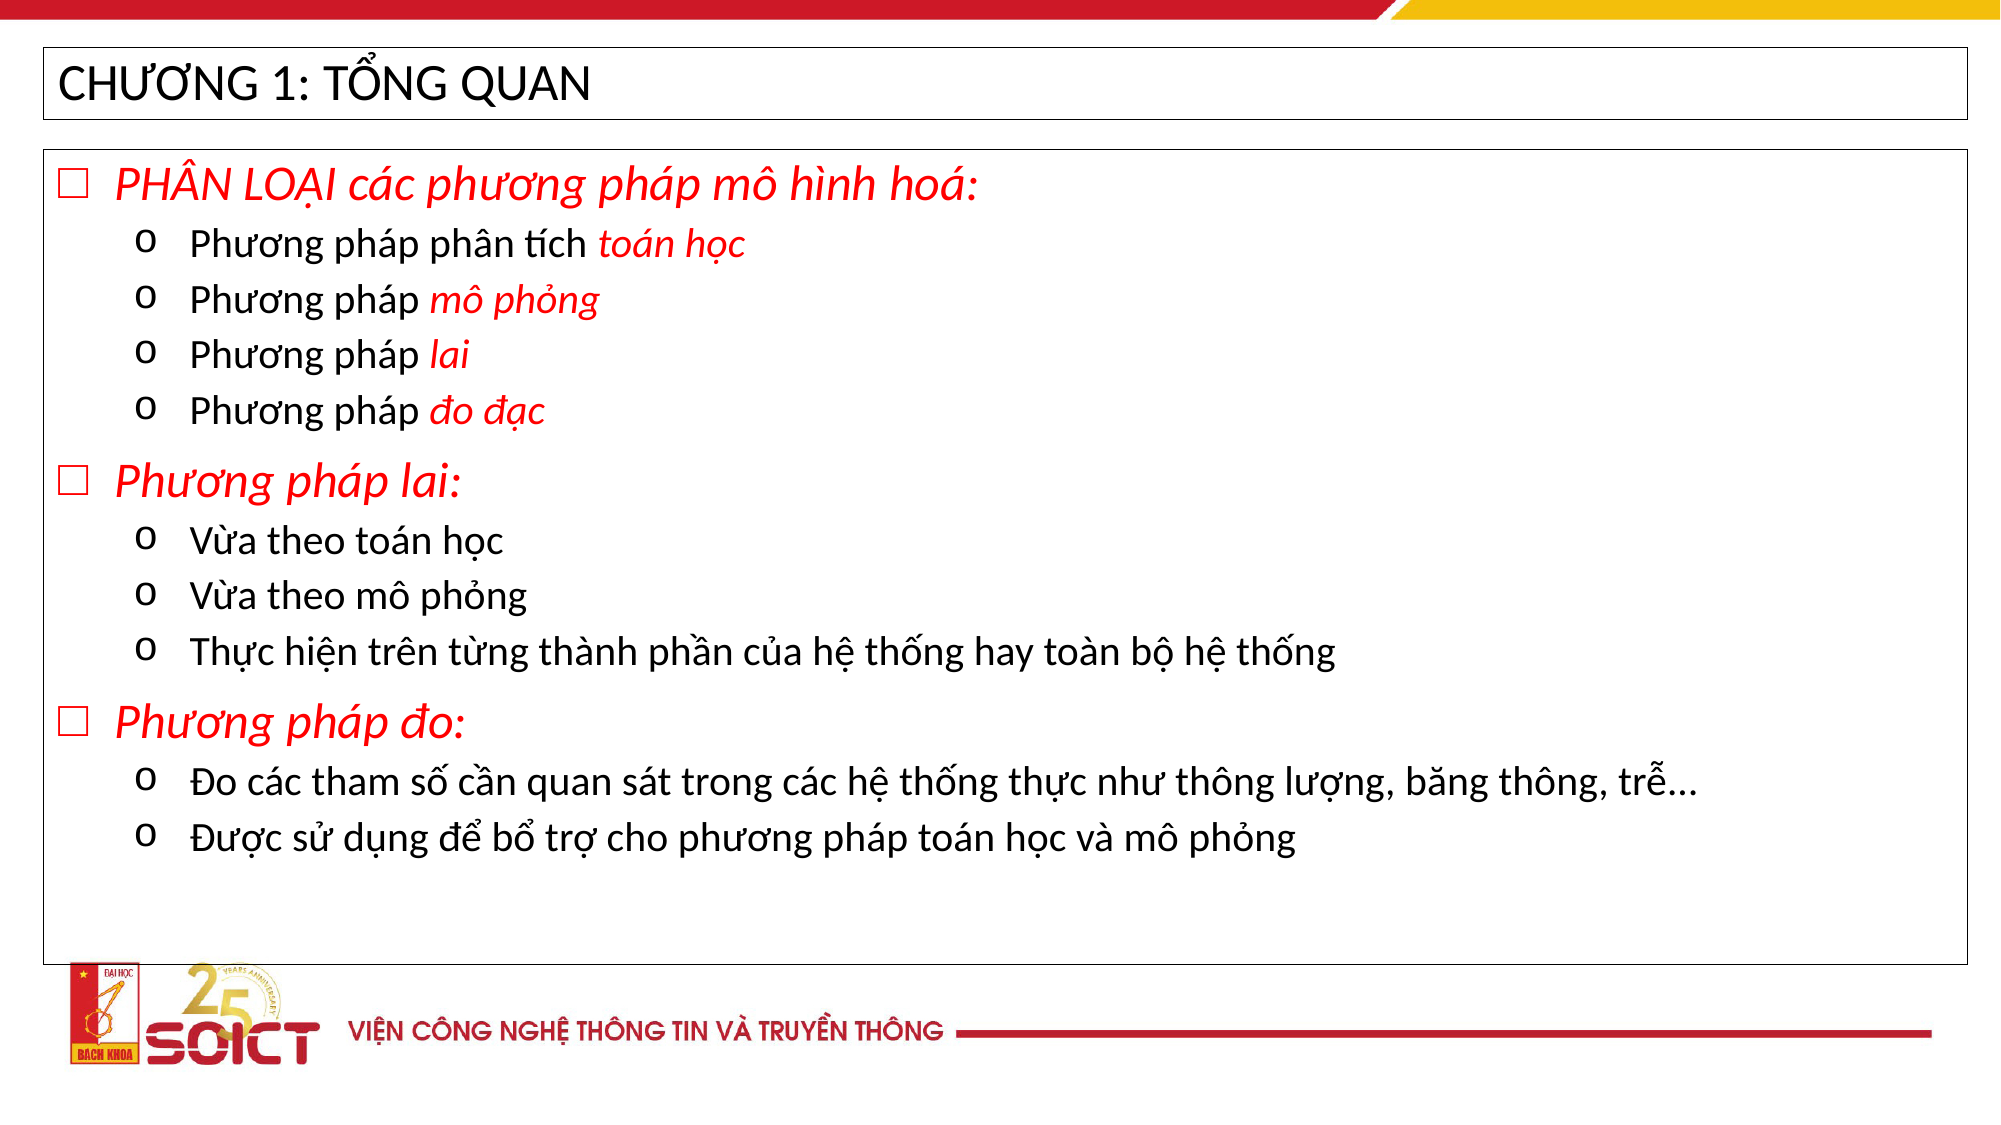

CHƯƠNG 1: TỔNG QUAN
PHÂN LOẠI các phương pháp mô hình hoá:
Phương pháp phân tích toán học
Phương pháp mô phỏng
Phương pháp lai
Phương pháp đo đạc
Phương pháp lai:
Vừa theo toán học
Vừa theo mô phỏng
Thực hiện trên từng thành phần của hệ thống hay toàn bộ hệ thống
Phương pháp đo:
Đo các tham số cần quan sát trong các hệ thống thực như thông lượng, băng thông, trễ…
Được sử dụng để bổ trợ cho phương pháp toán học và mô phỏng